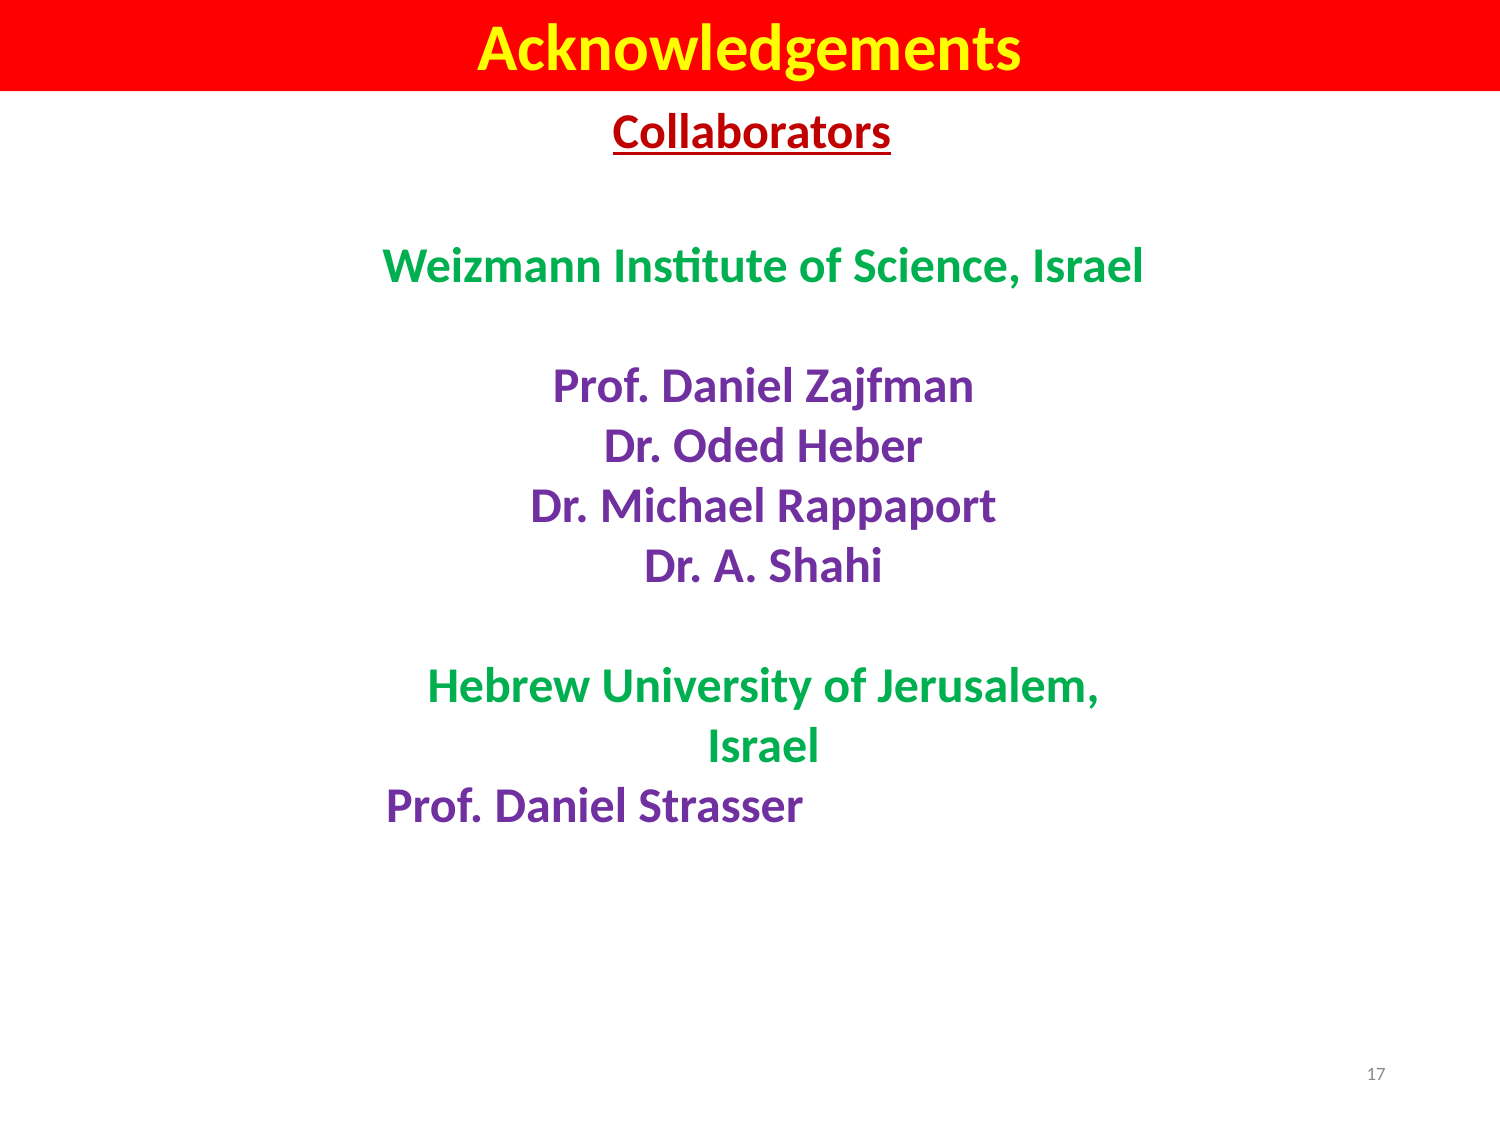

Acknowledgements
Collaborators

Weizmann Institute of Science, Israel
Prof. Daniel Zajfman
Dr. Oded Heber
Dr. Michael Rappaport
Dr. A. Shahi

Hebrew University of Jerusalem, Israel
Prof. Daniel Strasser
17